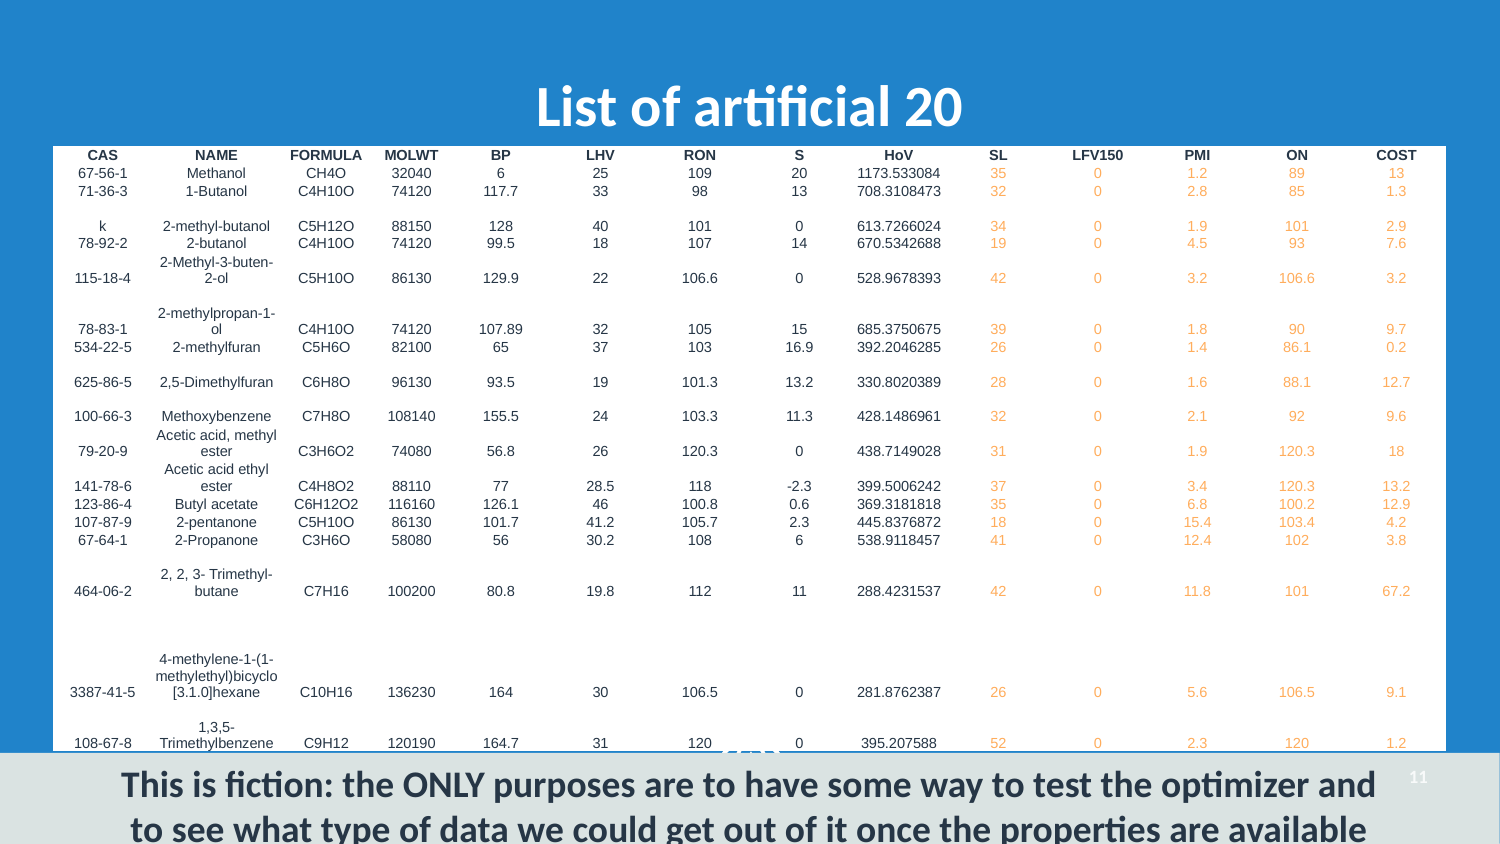

# List of artificial 20
| CAS | NAME | FORMULA | MOLWT | BP | LHV | RON | S | HoV | SL | LFV150 | PMI | ON | COST |
| --- | --- | --- | --- | --- | --- | --- | --- | --- | --- | --- | --- | --- | --- |
| 67-56-1 | Methanol | CH4O | 32040 | 6 | 25 | 109 | 20 | 1173.533084 | 35 | 0 | 1.2 | 89 | 13 |
| 71-36-3 | 1-Butanol | C4H10O | 74120 | 117.7 | 33 | 98 | 13 | 708.3108473 | 32 | 0 | 2.8 | 85 | 1.3 |
| k | 2-methyl-butanol | C5H12O | 88150 | 128 | 40 | 101 | 0 | 613.7266024 | 34 | 0 | 1.9 | 101 | 2.9 |
| 78-92-2 | 2-butanol | C4H10O | 74120 | 99.5 | 18 | 107 | 14 | 670.5342688 | 19 | 0 | 4.5 | 93 | 7.6 |
| 115-18-4 | 2-Methyl-3-buten-2-ol | C5H10O | 86130 | 129.9 | 22 | 106.6 | 0 | 528.9678393 | 42 | 0 | 3.2 | 106.6 | 3.2 |
| 78-83-1 | 2-methylpropan-1-ol | C4H10O | 74120 | 107.89 | 32 | 105 | 15 | 685.3750675 | 39 | 0 | 1.8 | 90 | 9.7 |
| 534-22-5 | 2-methylfuran | C5H6O | 82100 | 65 | 37 | 103 | 16.9 | 392.2046285 | 26 | 0 | 1.4 | 86.1 | 0.2 |
| 625-86-5 | 2,5-Dimethylfuran | C6H8O | 96130 | 93.5 | 19 | 101.3 | 13.2 | 330.8020389 | 28 | 0 | 1.6 | 88.1 | 12.7 |
| 100-66-3 | Methoxybenzene | C7H8O | 108140 | 155.5 | 24 | 103.3 | 11.3 | 428.1486961 | 32 | 0 | 2.1 | 92 | 9.6 |
| 79-20-9 | Acetic acid, methyl ester | C3H6O2 | 74080 | 56.8 | 26 | 120.3 | 0 | 438.7149028 | 31 | 0 | 1.9 | 120.3 | 18 |
| 141-78-6 | Acetic acid ethyl ester | C4H8O2 | 88110 | 77 | 28.5 | 118 | -2.3 | 399.5006242 | 37 | 0 | 3.4 | 120.3 | 13.2 |
| 123-86-4 | Butyl acetate | C6H12O2 | 116160 | 126.1 | 46 | 100.8 | 0.6 | 369.3181818 | 35 | 0 | 6.8 | 100.2 | 12.9 |
| 107-87-9 | 2-pentanone | C5H10O | 86130 | 101.7 | 41.2 | 105.7 | 2.3 | 445.8376872 | 18 | 0 | 15.4 | 103.4 | 4.2 |
| 67-64-1 | 2-Propanone | C3H6O | 58080 | 56 | 30.2 | 108 | 6 | 538.9118457 | 41 | 0 | 12.4 | 102 | 3.8 |
| 464-06-2 | 2, 2, 3- Trimethyl-butane | C7H16 | 100200 | 80.8 | 19.8 | 112 | 11 | 288.4231537 | 42 | 0 | 11.8 | 101 | 67.2 |
| 3387-41-5 | 4-methylene-1-(1-methylethyl)bicyclo[3.1.0]hexane | C10H16 | 136230 | 164 | 30 | 106.5 | 0 | 281.8762387 | 26 | 0 | 5.6 | 106.5 | 9.1 |
| 108-67-8 | 1,3,5-Trimethylbenzene | C9H12 | 120190 | 164.7 | 31 | 120 | 0 | 395.207588 | 52 | 0 | 2.3 | 120 | 1.2 |

11
This is fiction: the ONLY purposes are to have some way to test the optimizer and
to see what type of data we could get out of it once the properties are available